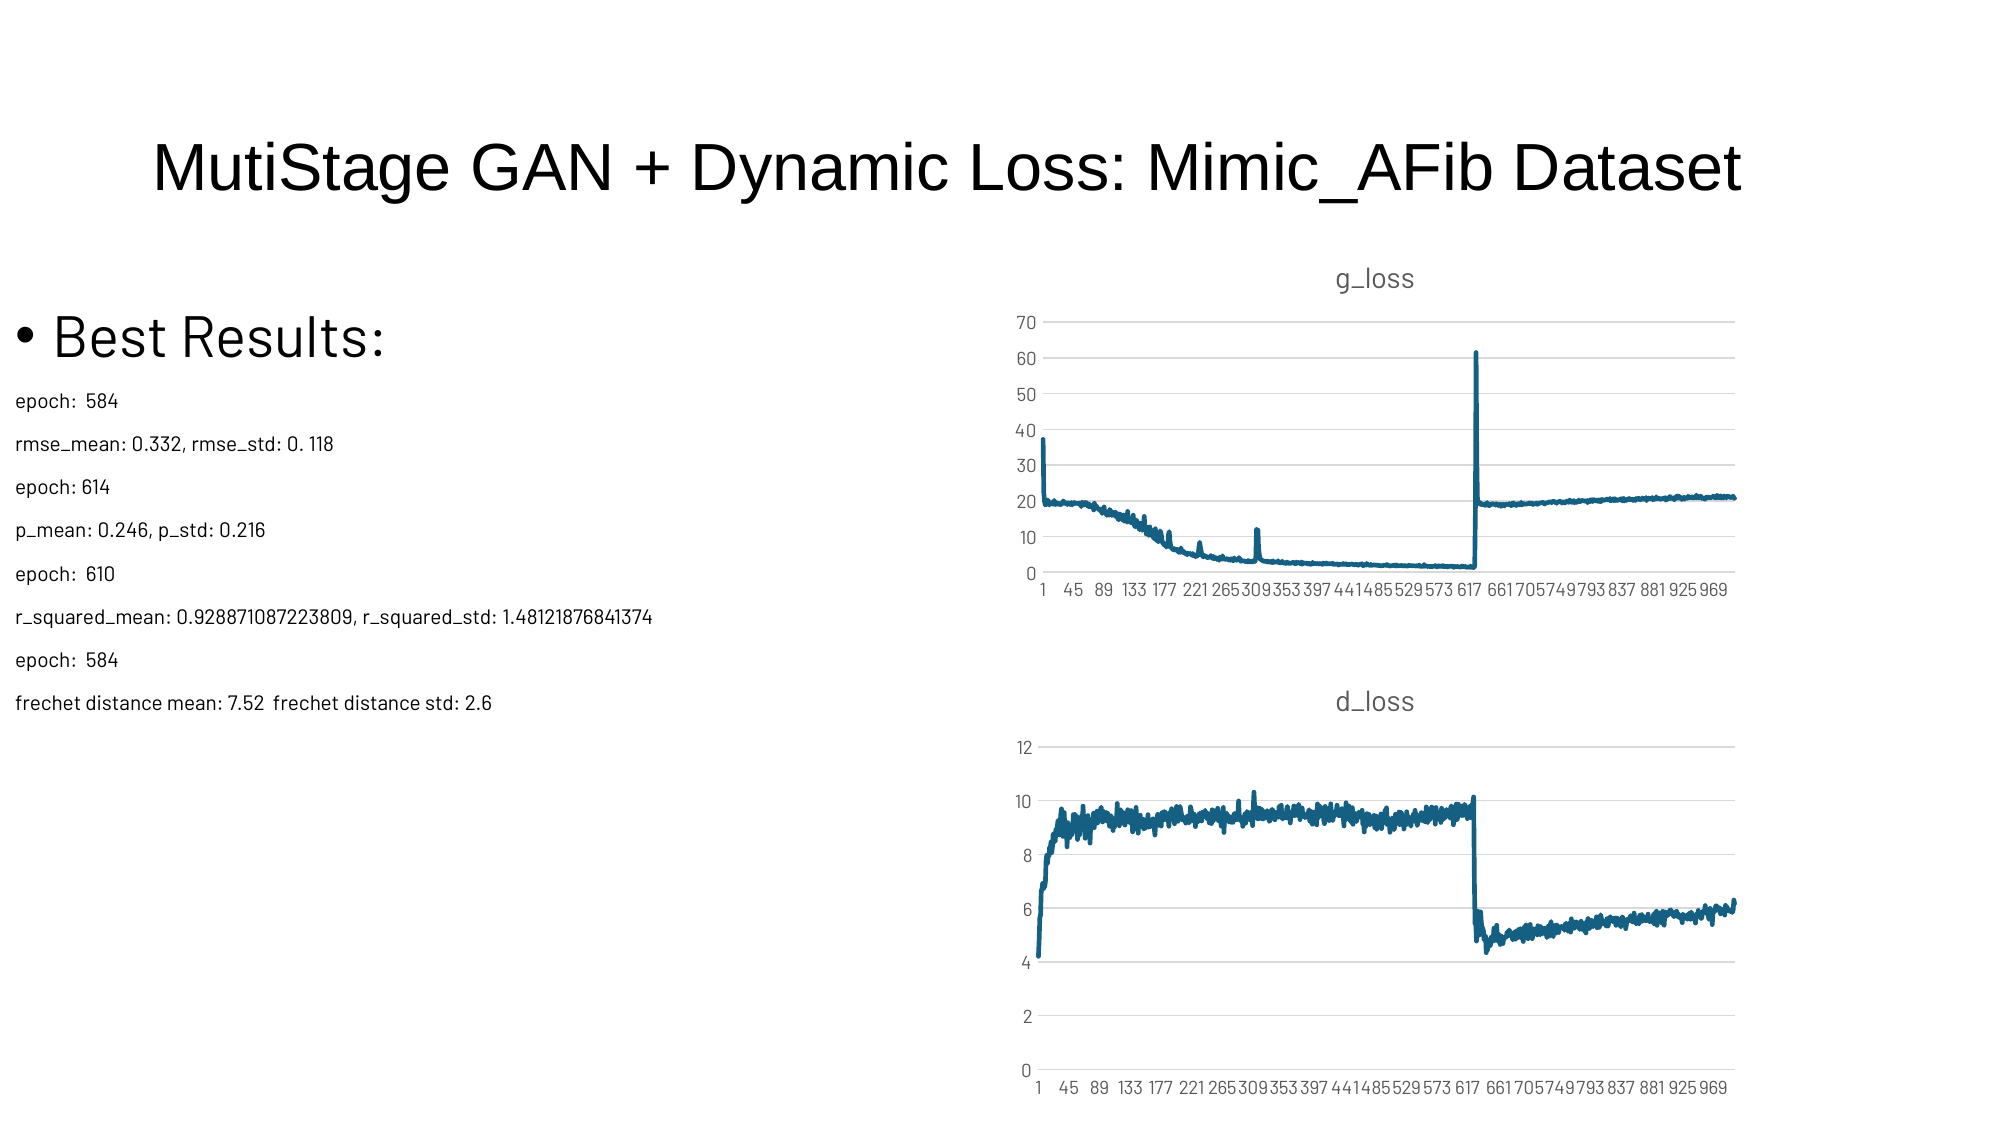

# MutiStage GAN + Dynamic Loss: Mimic_AFib Dataset

### Chart:

| Category | g_loss |
|---|---|
Best Results:
epoch:  584
rmse_mean: 0.332, rmse_std: 0. 118
epoch: 614
p_mean: 0.246, p_std: 0.216
epoch:  610
r_squared_mean: 0.928871087223809, r_squared_std: 1.48121876841374
epoch:  584
frechet distance mean: 7.52  frechet distance std: 2.6

### Chart:

| Category | d_loss |
|---|---|